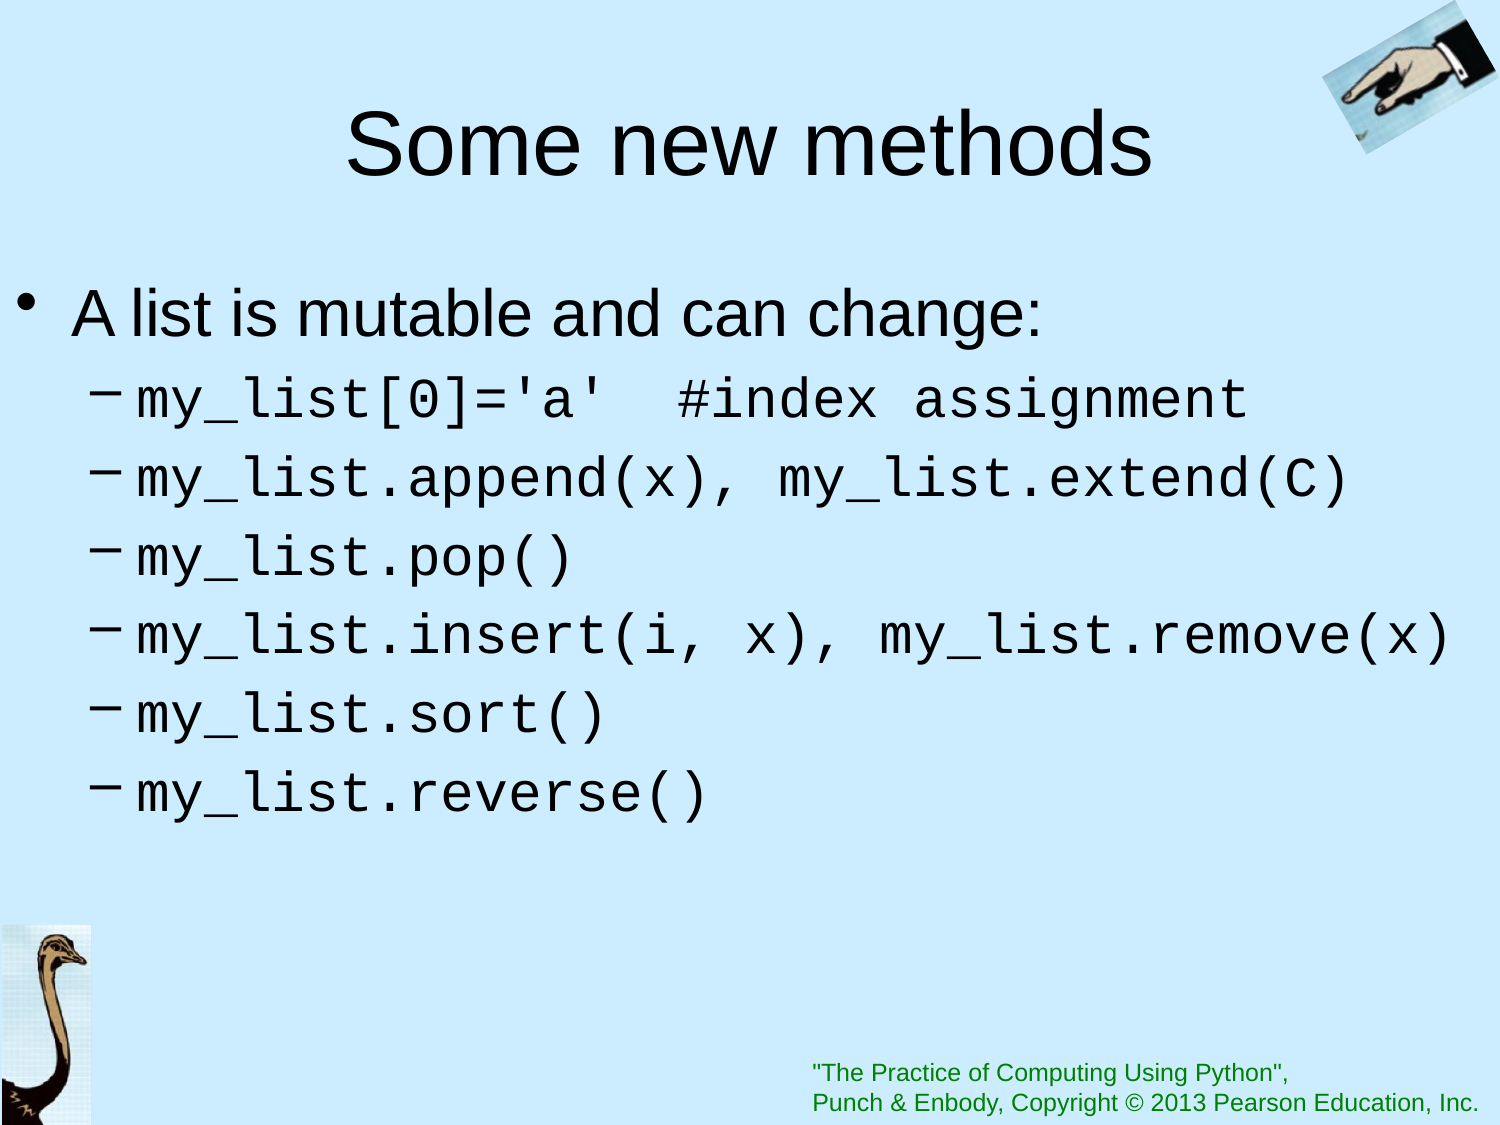

# Some new methods
A list is mutable and can change:
my_list[0]='a'  #index assignment
my_list.append(x), my_list.extend(C)
my_list.pop()
my_list.insert(i, x), my_list.remove(x)
my_list.sort()
my_list.reverse()